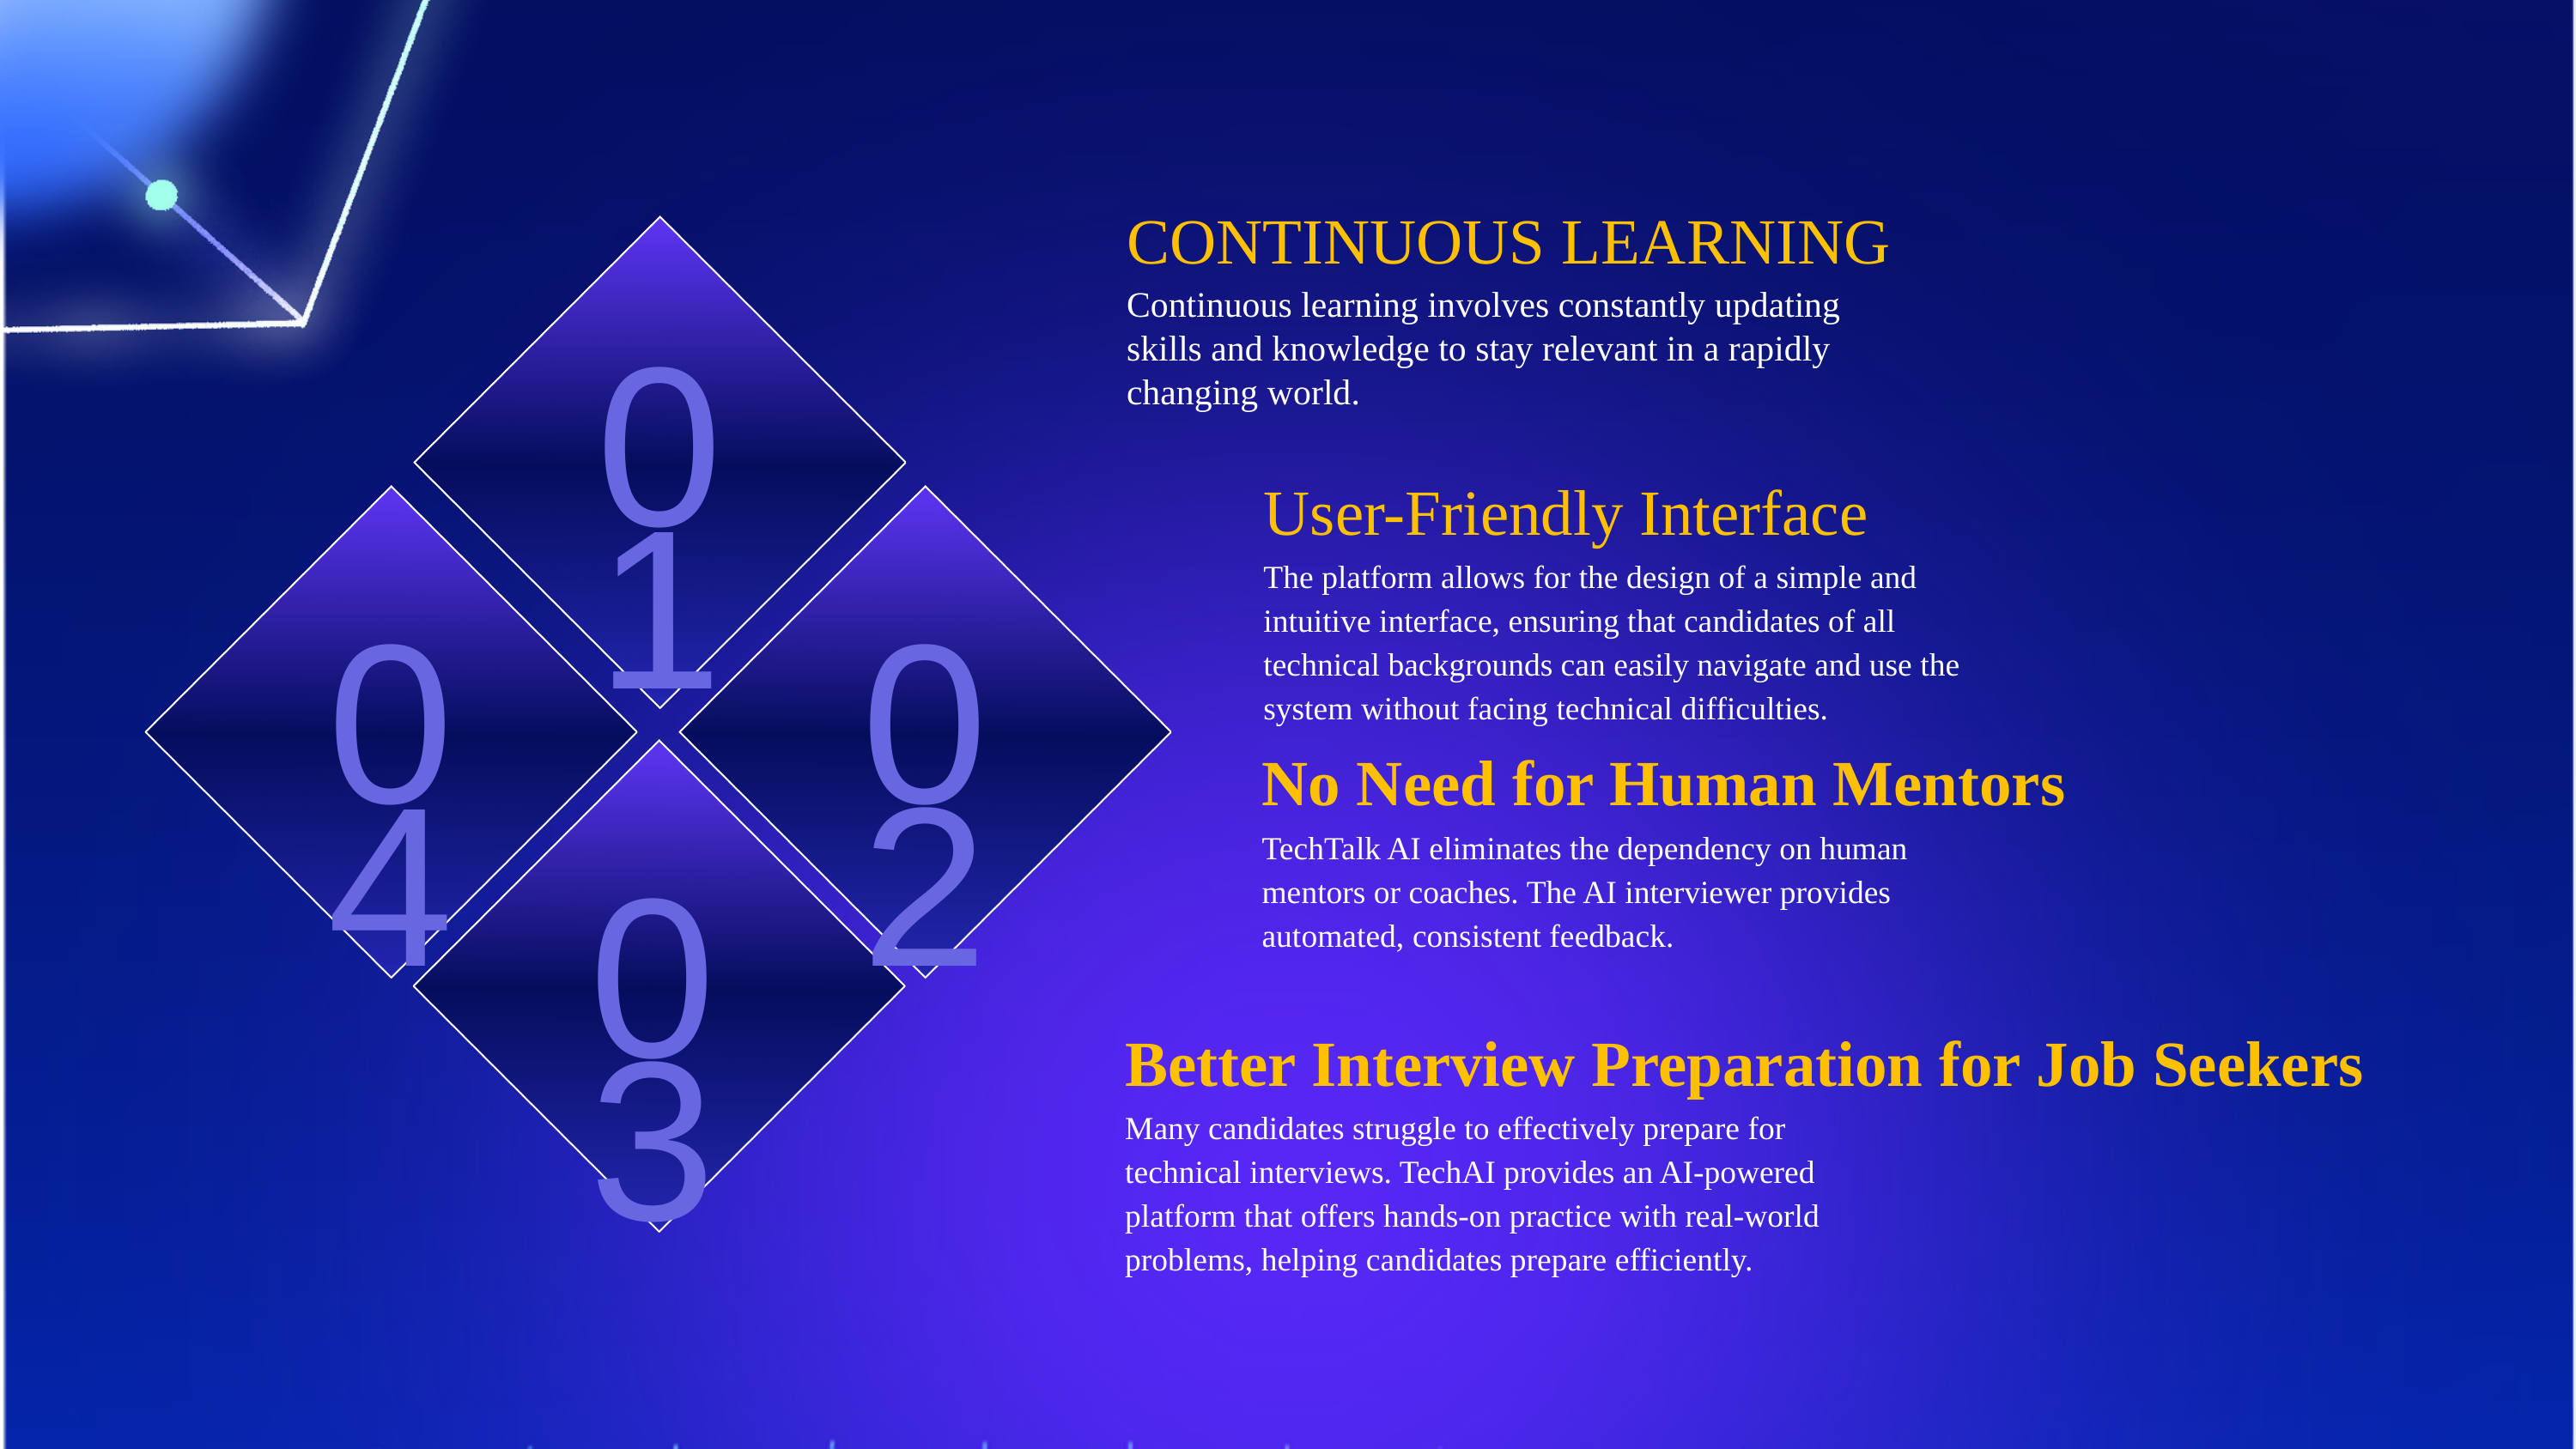

CONTINUOUS LEARNING

Continuous learning involves constantly updating skills and knowledge to stay relevant in a rapidly changing world.

01
User-Friendly Interface

The platform allows for the design of a simple and intuitive interface, ensuring that candidates of all technical backgrounds can easily navigate and use the system without facing technical difficulties.

04
02
No Need for Human Mentors

TechTalk AI eliminates the dependency on human mentors or coaches. The AI interviewer provides automated, consistent feedback.
03
Better Interview Preparation for Job Seekers

Many candidates struggle to effectively prepare for technical interviews. TechAI provides an AI-powered platform that offers hands-on practice with real-world problems, helping candidates prepare efficiently.